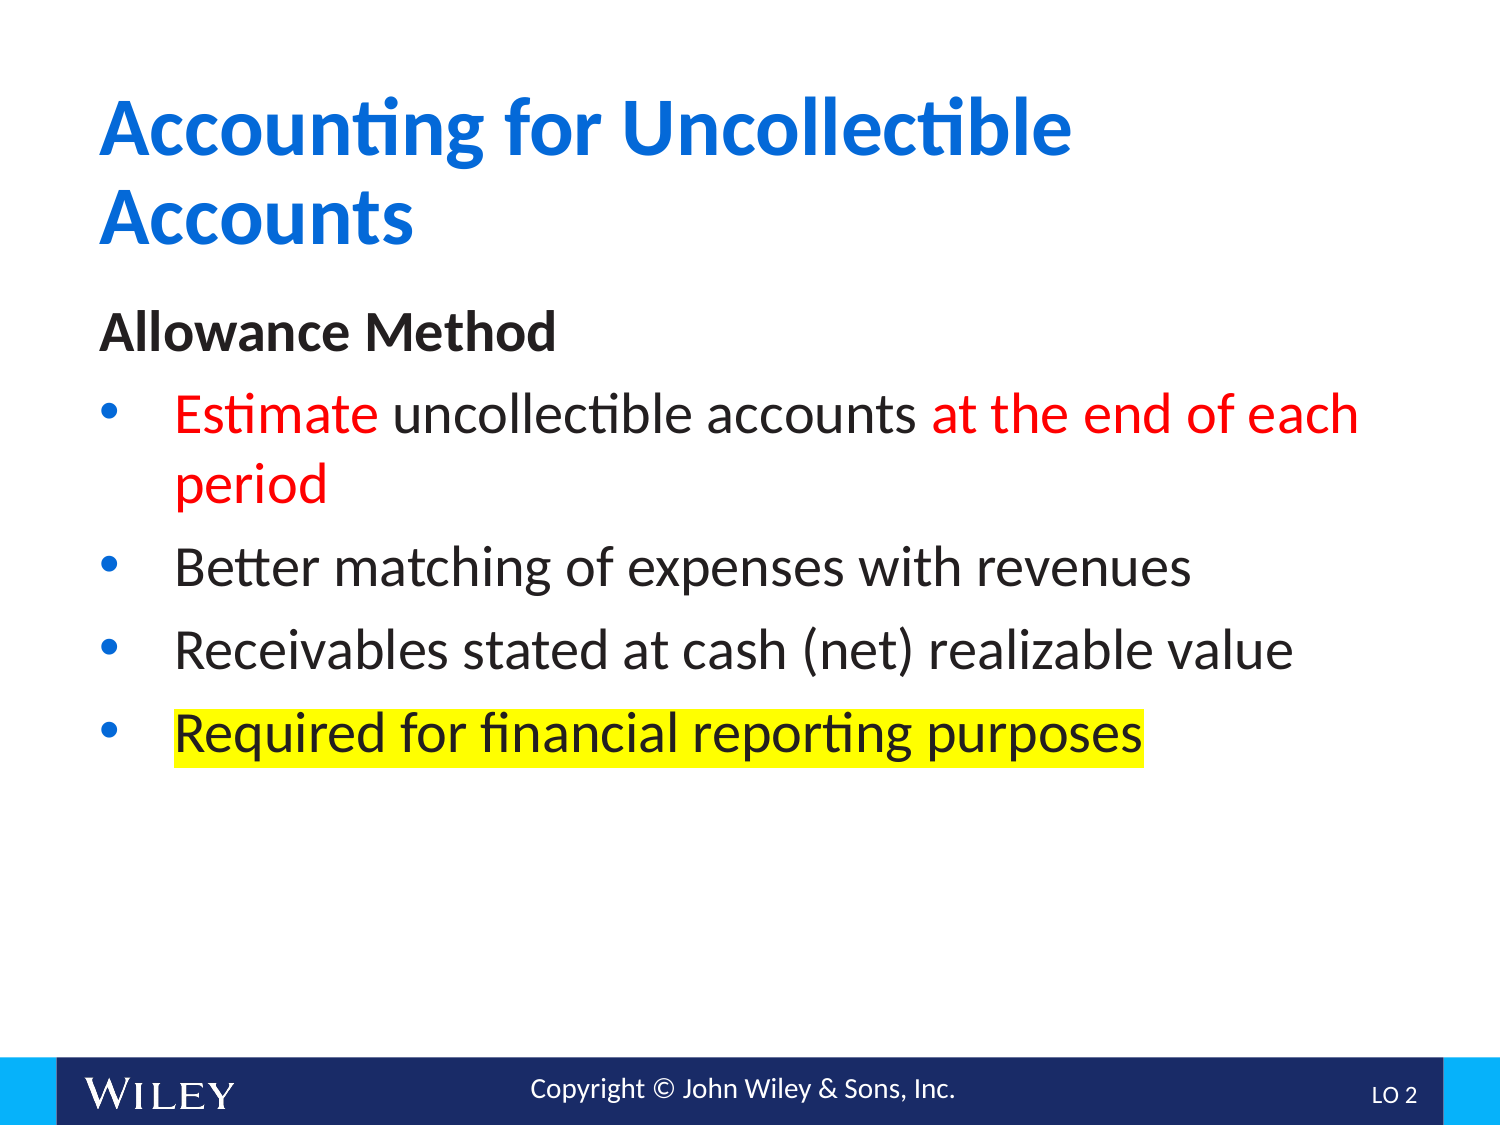

# Accounting for Uncollectible Accounts
Allowance Method
Estimate uncollectible accounts at the end of each period
Better matching of expenses with revenues
Receivables stated at cash (net) realizable value
Required for financial reporting purposes
L O 2